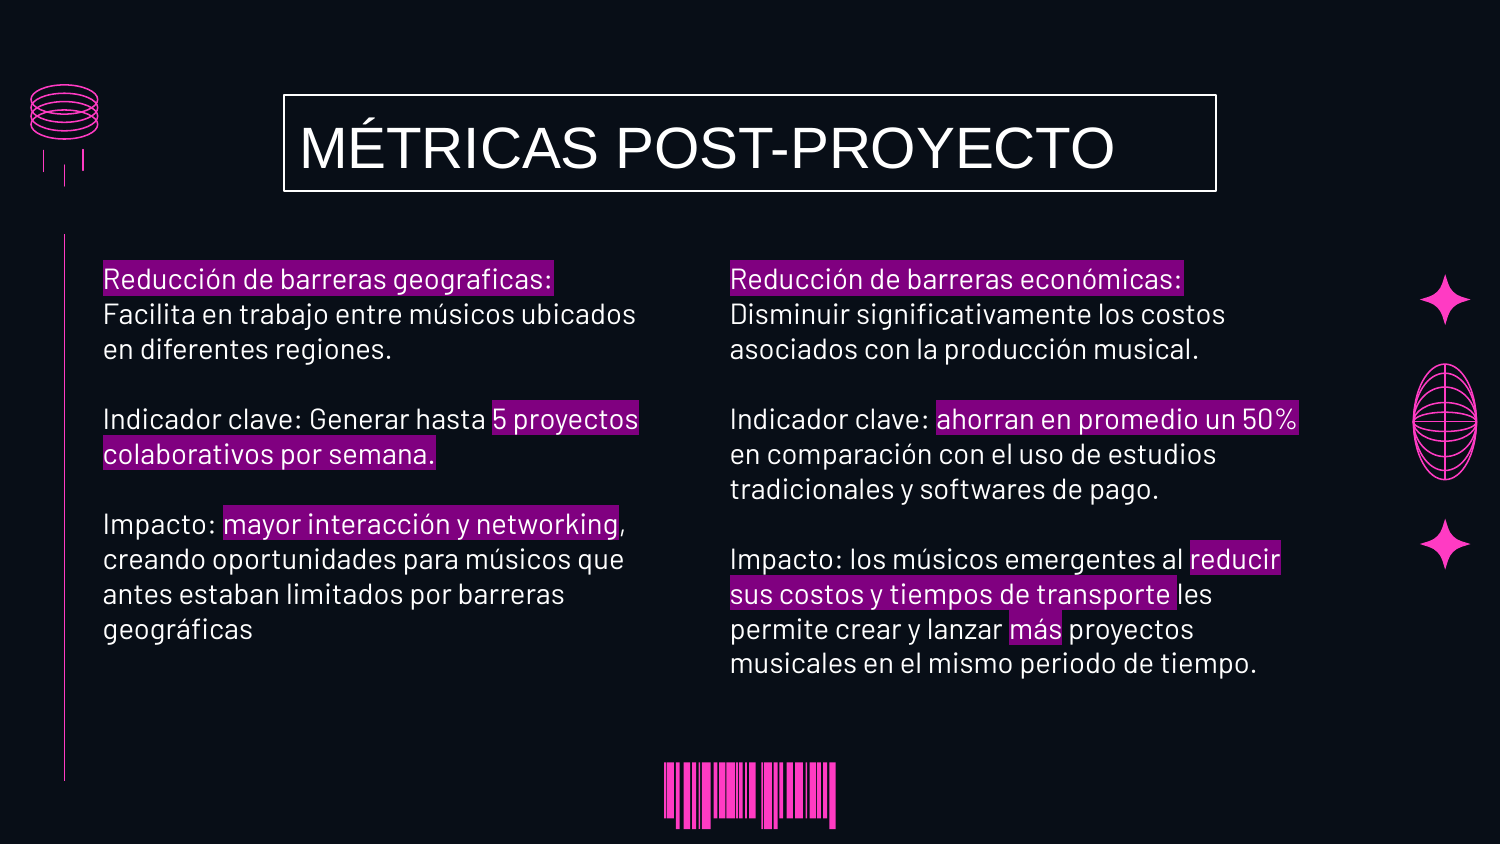

# MÉTRICAS POST-PROYECTO

Reducción de barreras económicas:
Disminuir significativamente los costos asociados con la producción musical.

Indicador clave: ahorran en promedio un 50% en comparación con el uso de estudios tradicionales y softwares de pago.

Impacto: los músicos emergentes al reducir sus costos y tiempos de transporte les permite crear y lanzar más proyectos musicales en el mismo periodo de tiempo.
Reducción de barreras geograficas:
Facilita en trabajo entre músicos ubicados en diferentes regiones.

Indicador clave: Generar hasta 5 proyectos colaborativos por semana.

Impacto: mayor interacción y networking, creando oportunidades para músicos que antes estaban limitados por barreras geográficas